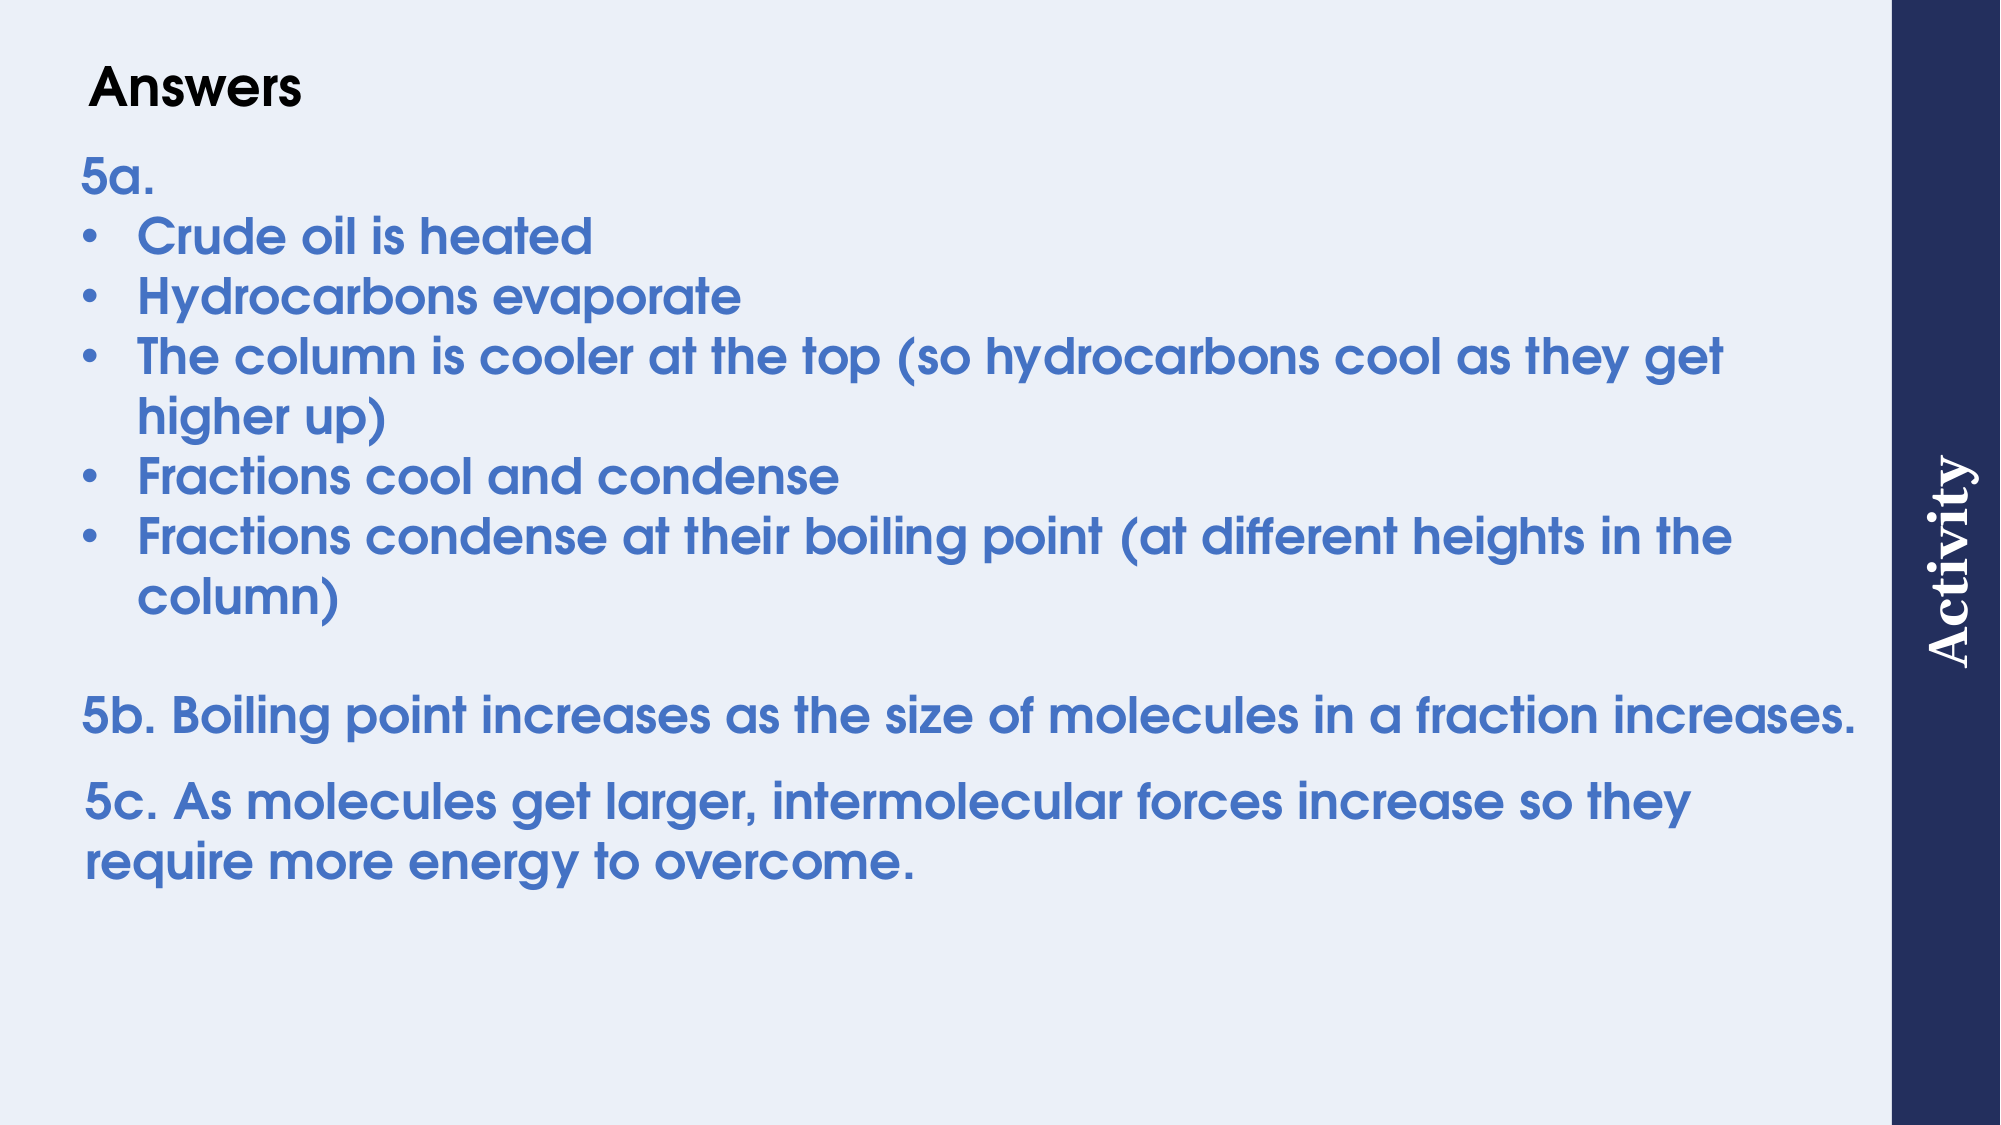

# Answers
5a.
Crude oil is heated
Hydrocarbons evaporate
The column is cooler at the top (so hydrocarbons cool as they get higher up)
Fractions cool and condense
Fractions condense at their boiling point (at different heights in the column)
5b. Boiling point increases as the size of molecules in a fraction increases.
5c. As molecules get larger, intermolecular forces increase so they require more energy to overcome.